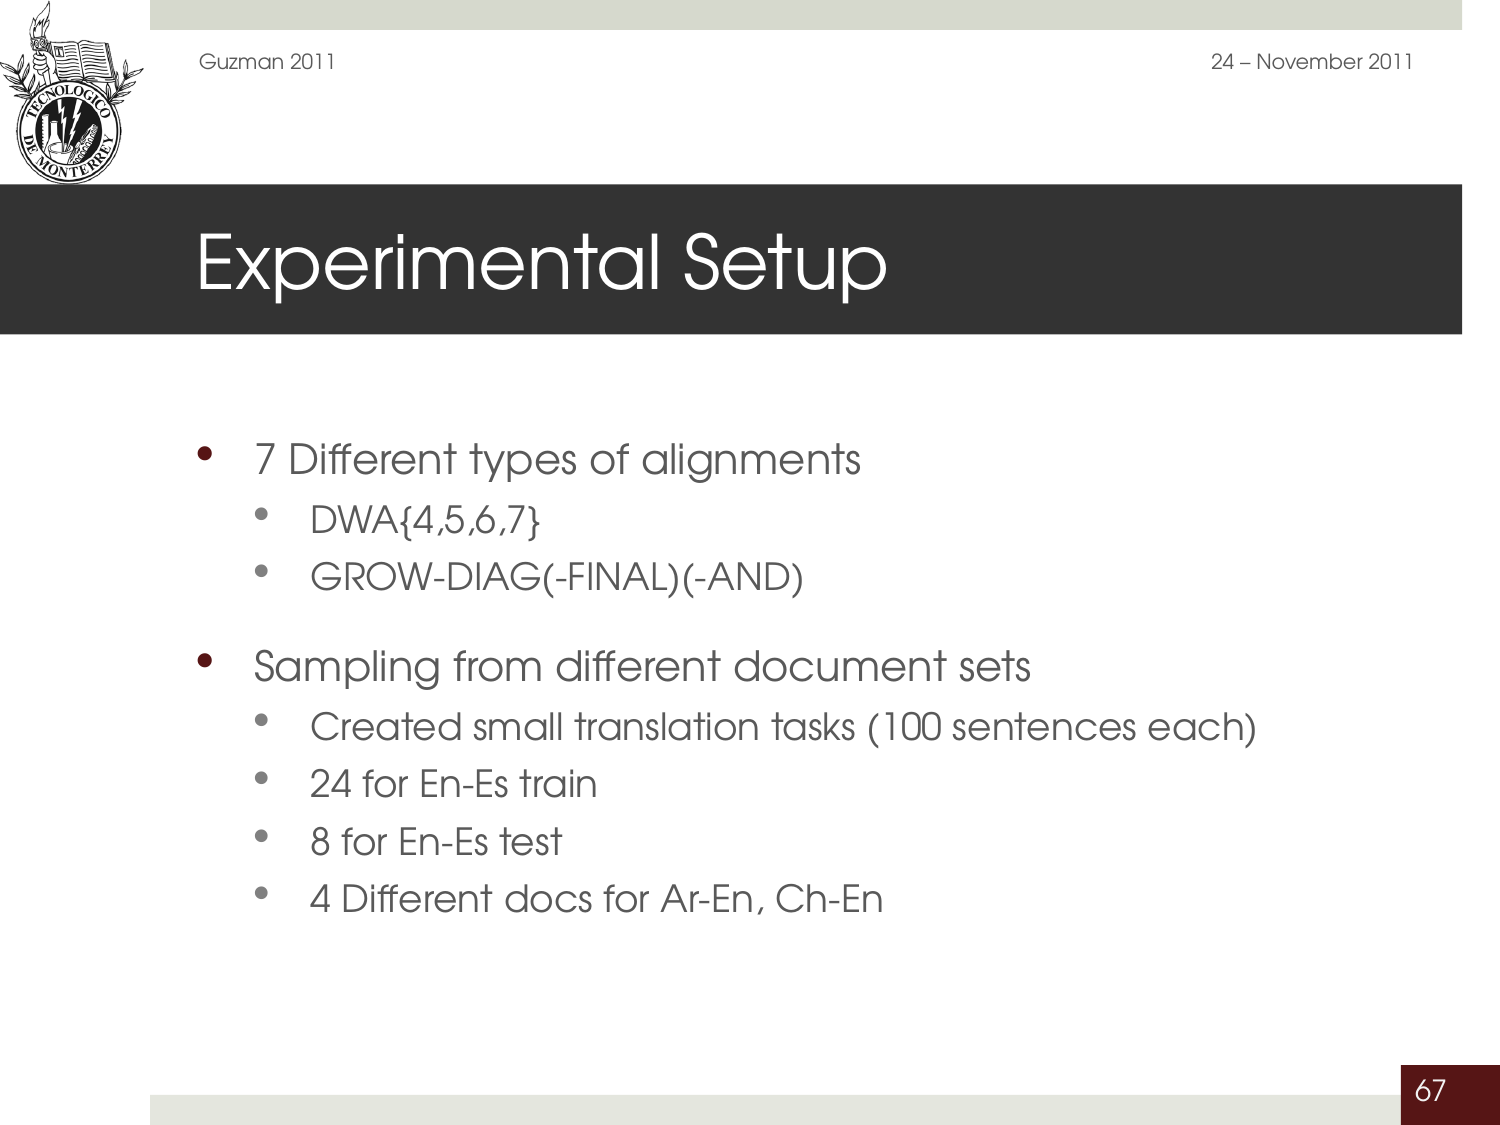

Guzman 2011
24 – November 2011
# Experimental Setup
7 Different types of alignments
DWA{4,5,6,7}
GROW-DIAG(-FINAL)(-AND)
Sampling from different document sets
Created small translation tasks (100 sentences each)
24 for En-Es train
8 for En-Es test
4 Different docs for Ar-En, Ch-En